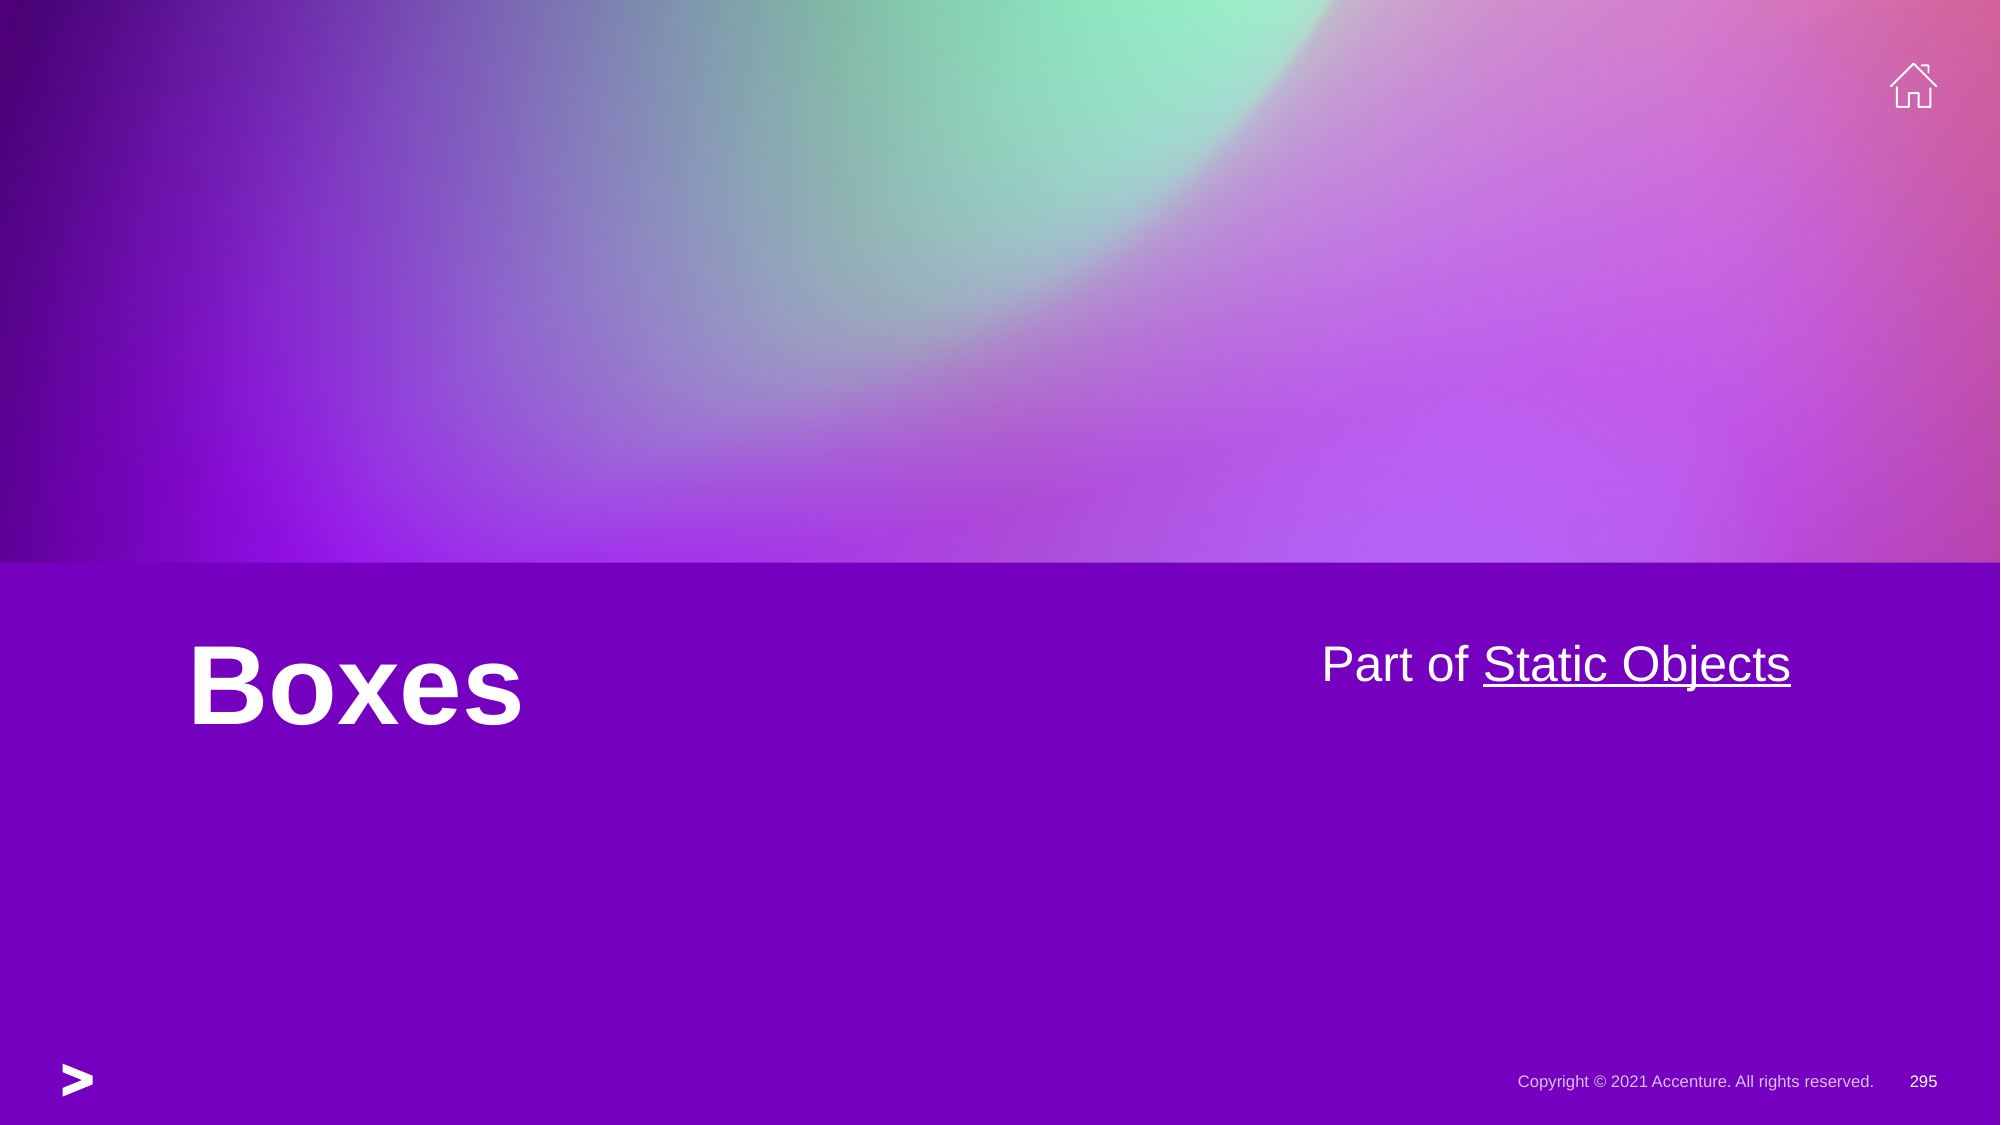

Part of Static Objects
# Boxes
Copyright © 2021 Accenture. All rights reserved.
295